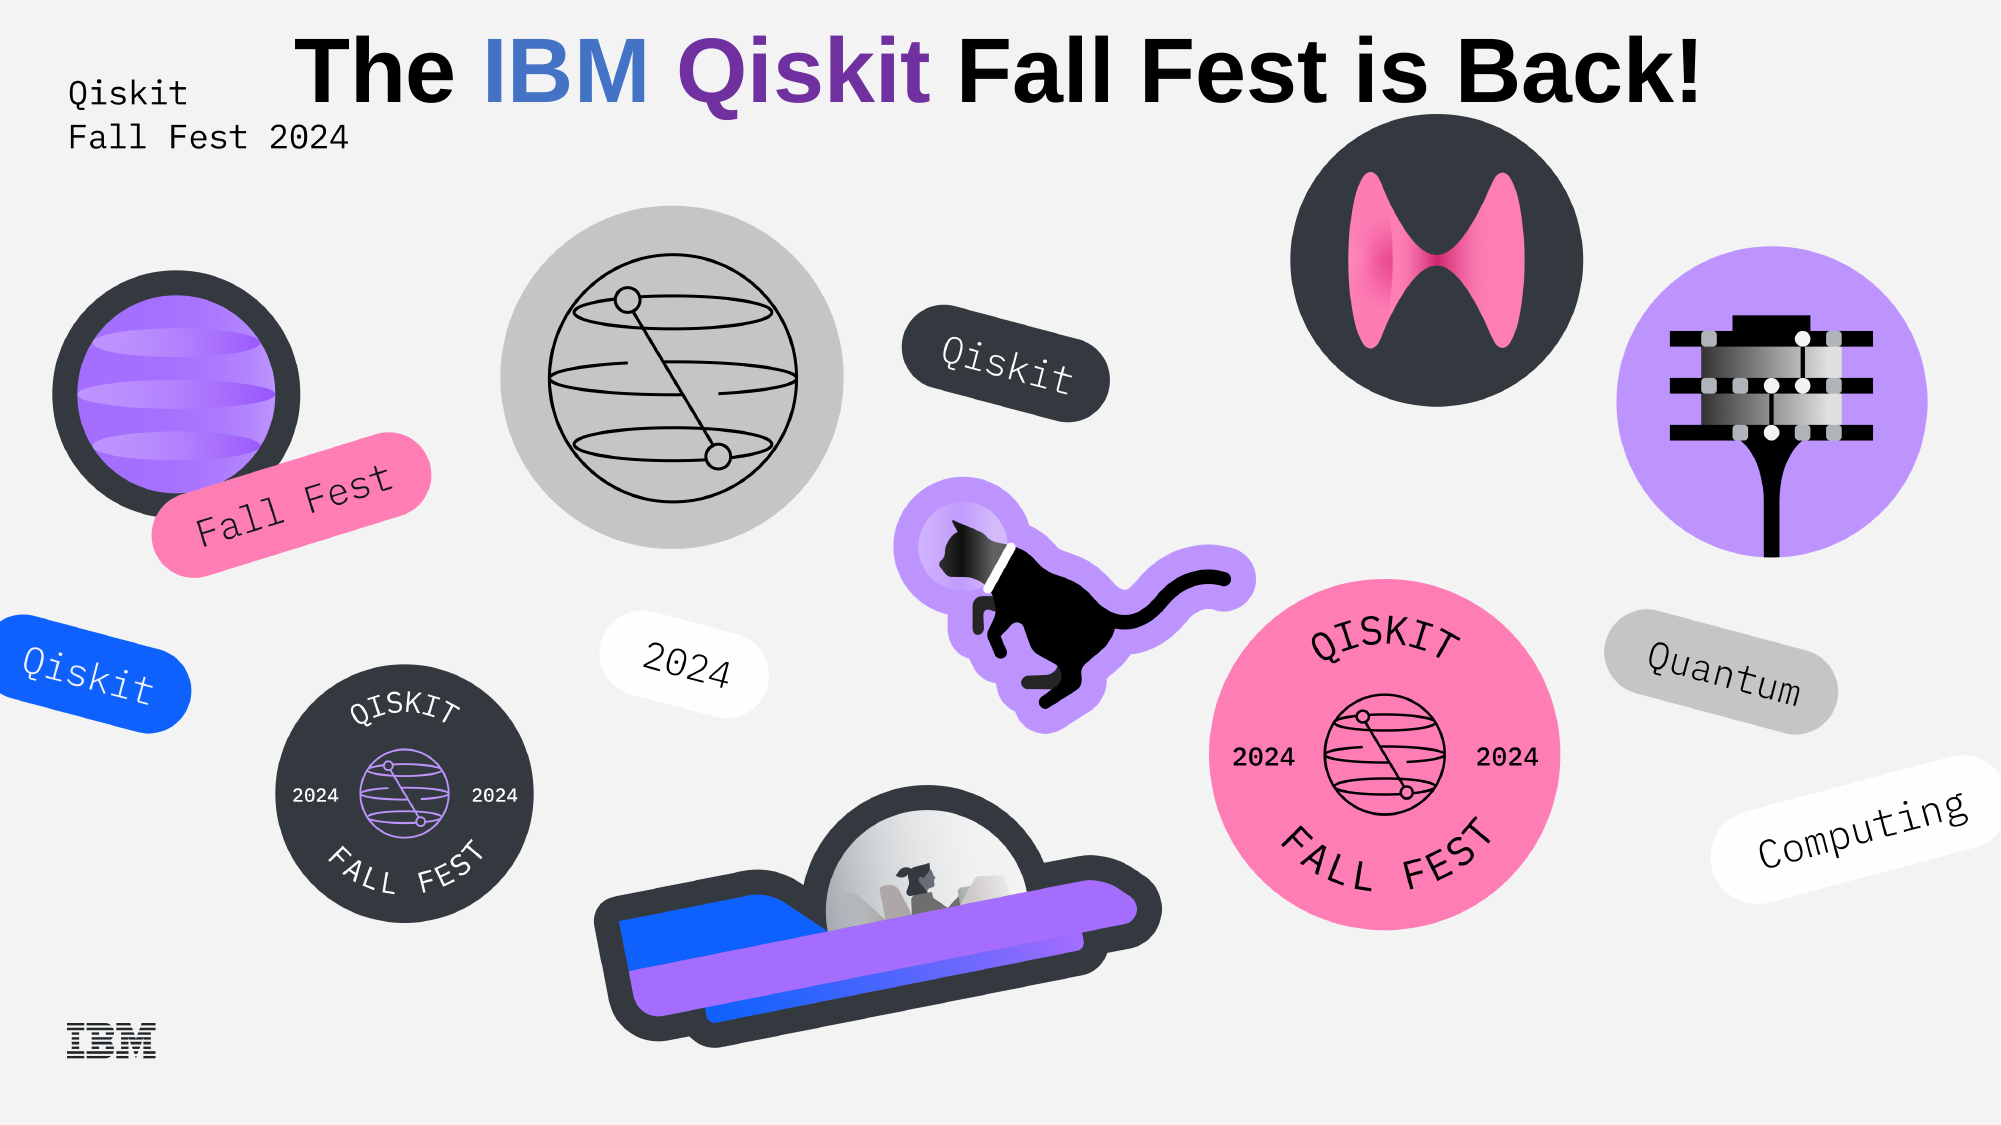

# The IBM Qiskit Fall Fest is Back!